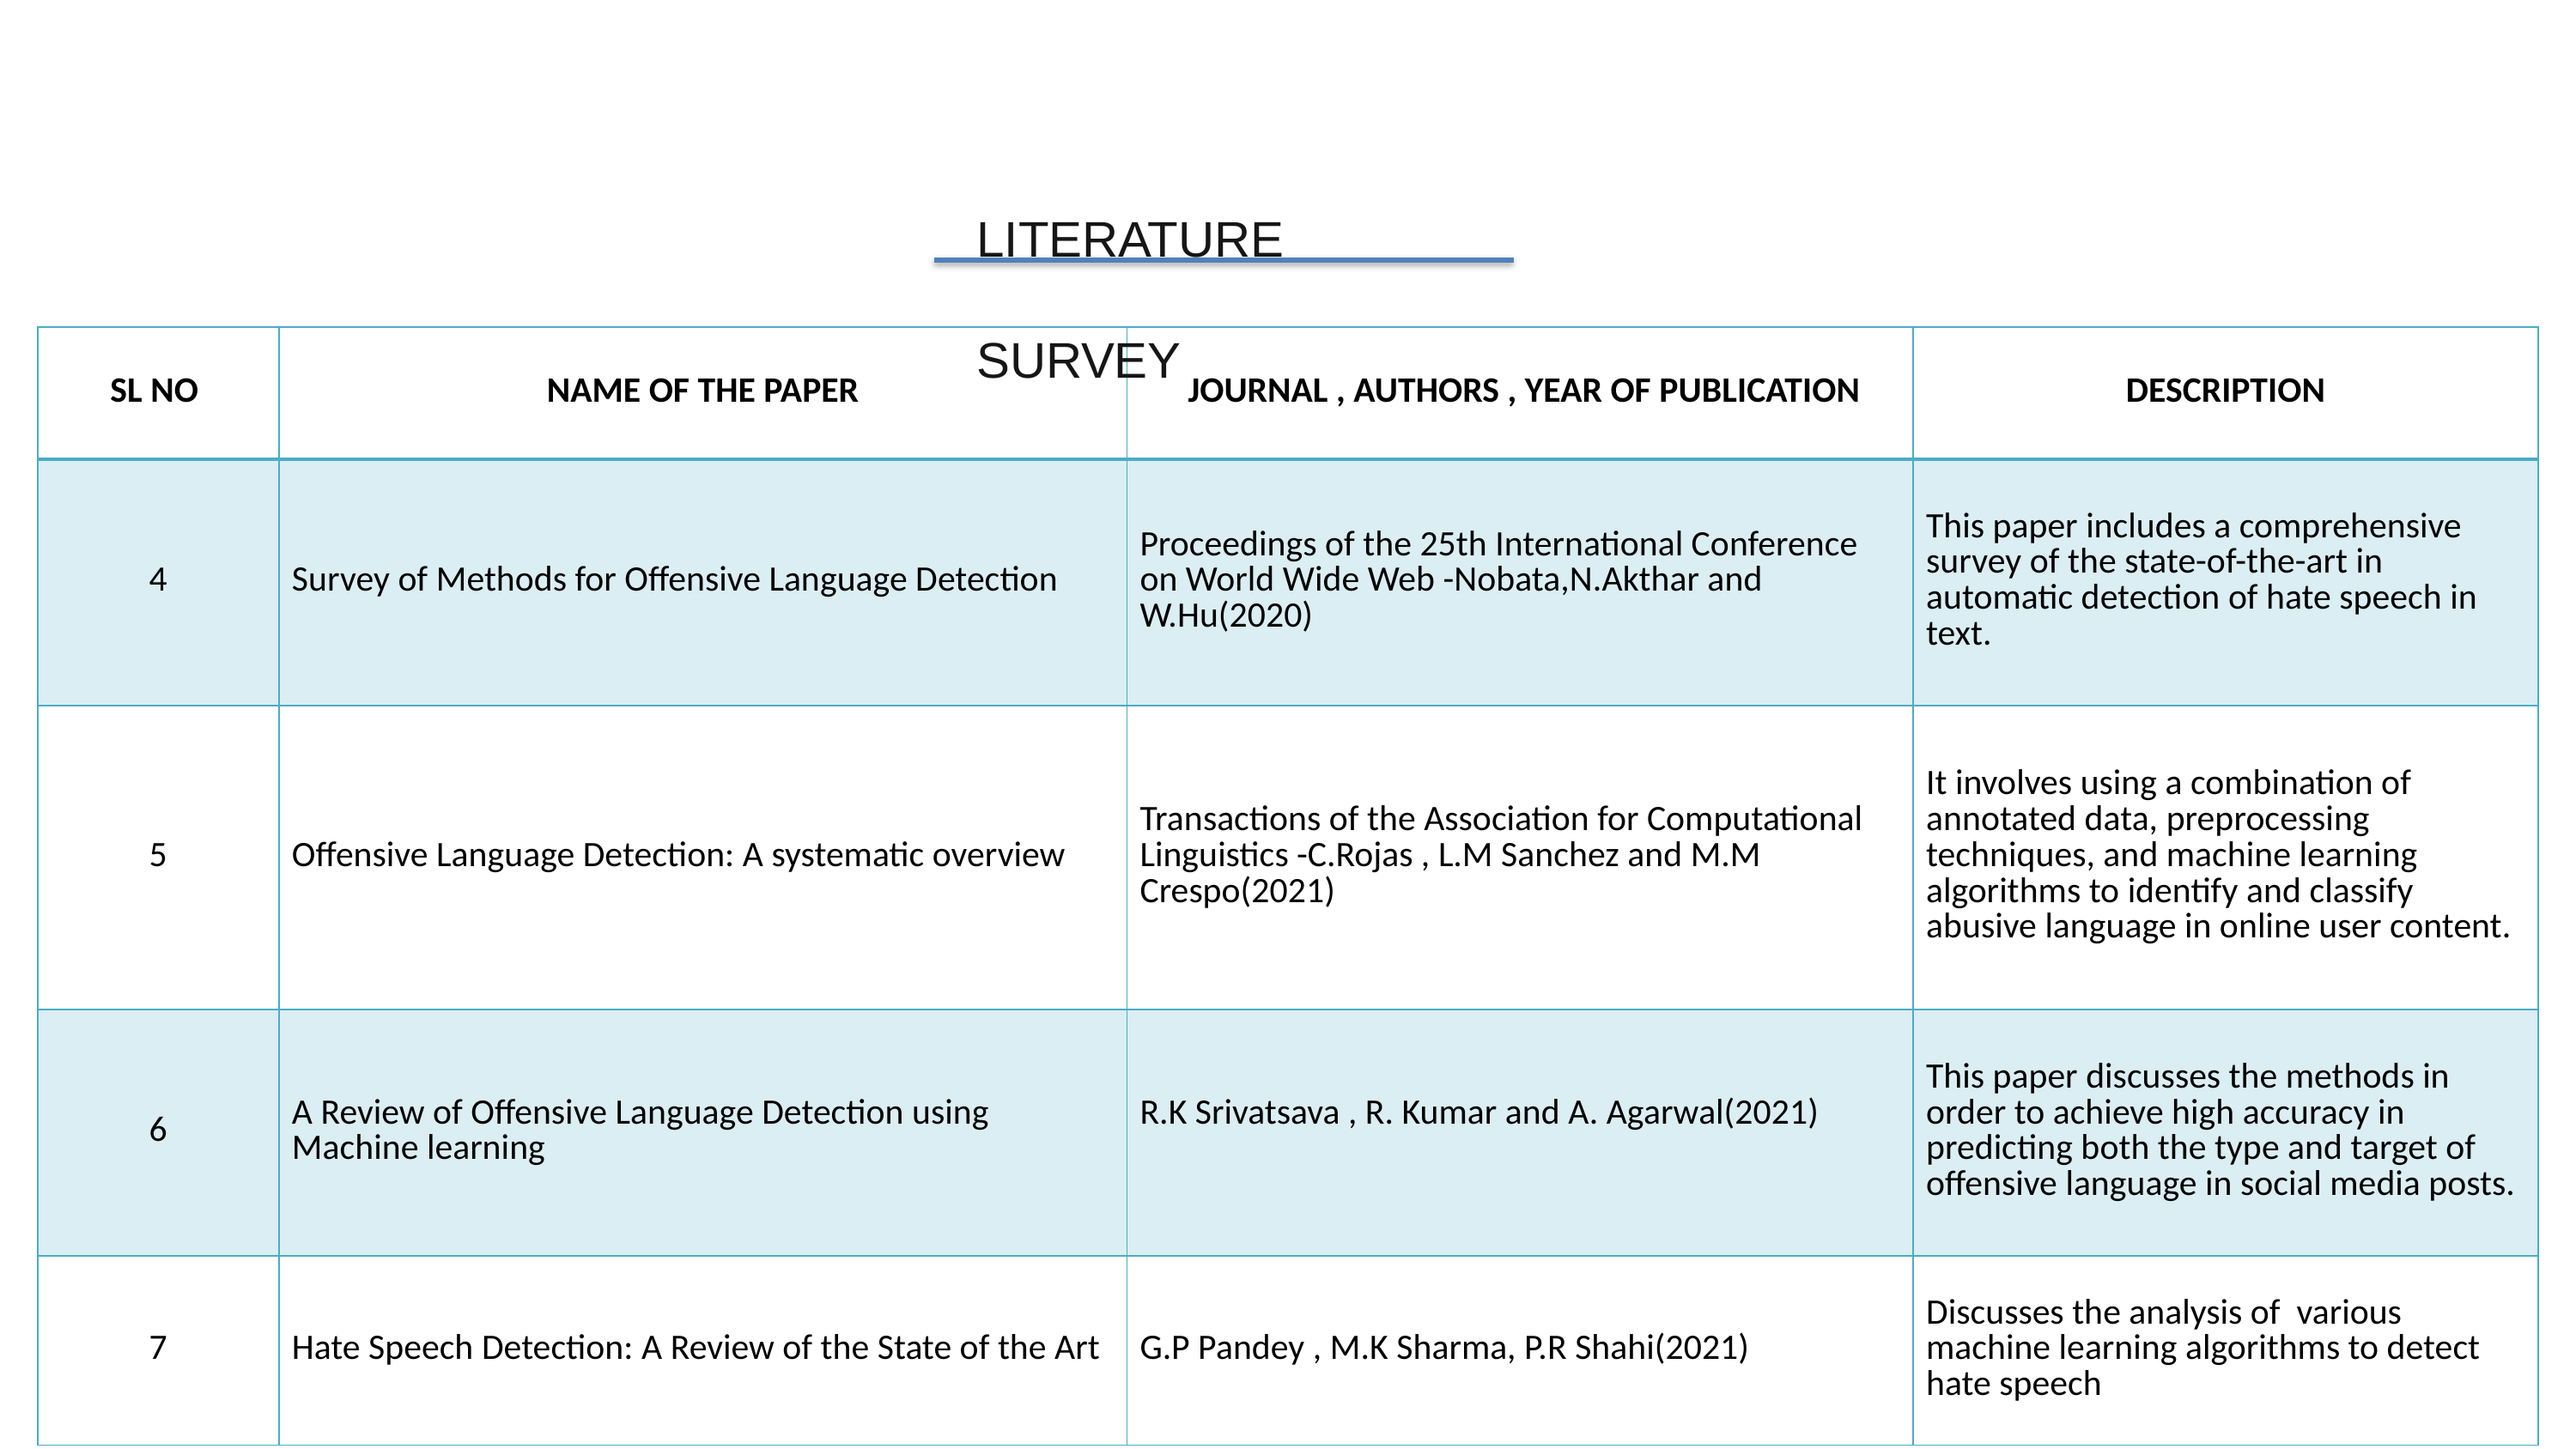

LITERATURE SURVEY
| SL NO | NAME OF THE PAPER | JOURNAL , AUTHORS , YEAR OF PUBLICATION | DESCRIPTION |
| --- | --- | --- | --- |
| 4 | Survey of Methods for Offensive Language Detection | Proceedings of the 25th International Conference on World Wide Web -Nobata,N.Akthar and W.Hu(2020) | This paper includes a comprehensive survey of the state-of-the-art in automatic detection of hate speech in text. |
| 5 | Offensive Language Detection: A systematic overview | Transactions of the Association for Computational Linguistics -C.Rojas , L.M Sanchez and M.M Crespo(2021) | It involves using a combination of annotated data, preprocessing techniques, and machine learning algorithms to identify and classify abusive language in online user content. |
| 6 | A Review of Offensive Language Detection using Machine learning | R.K Srivatsava , R. Kumar and A. Agarwal(2021) | This paper discusses the methods in order to achieve high accuracy in predicting both the type and target of offensive language in social media posts. |
| 7 | Hate Speech Detection: A Review of the State of the Art | G.P Pandey , M.K Sharma, P.R Shahi(2021) | Discusses the analysis of various machine learning algorithms to detect hate speech |
LEARN MORE